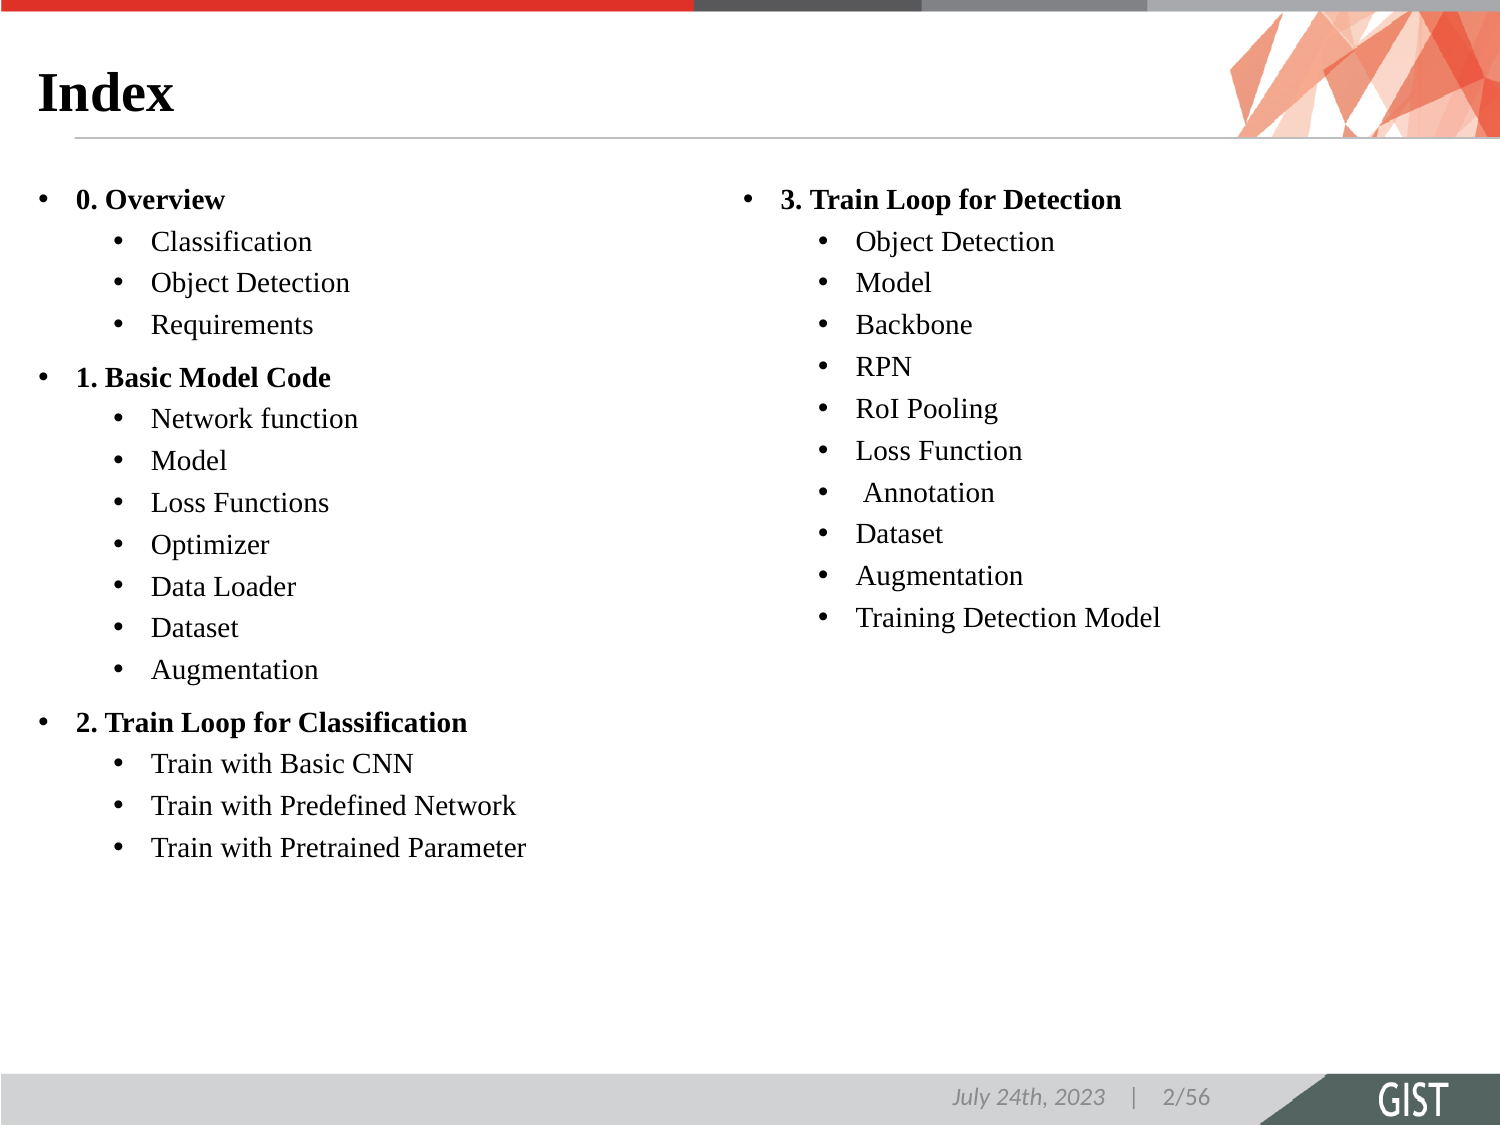

# Index
0. Overview
Classification
Object Detection
Requirements
1. Basic Model Code
Network function
Model
Loss Functions
Optimizer
Data Loader
Dataset
Augmentation
2. Train Loop for Classification
Train with Basic CNN
Train with Predefined Network
Train with Pretrained Parameter

3. Train Loop for Detection
Object Detection
Model
Backbone
RPN
RoI Pooling
Loss Function
 Annotation
Dataset
Augmentation
Training Detection Model

July 24th, 2023    |    2/56